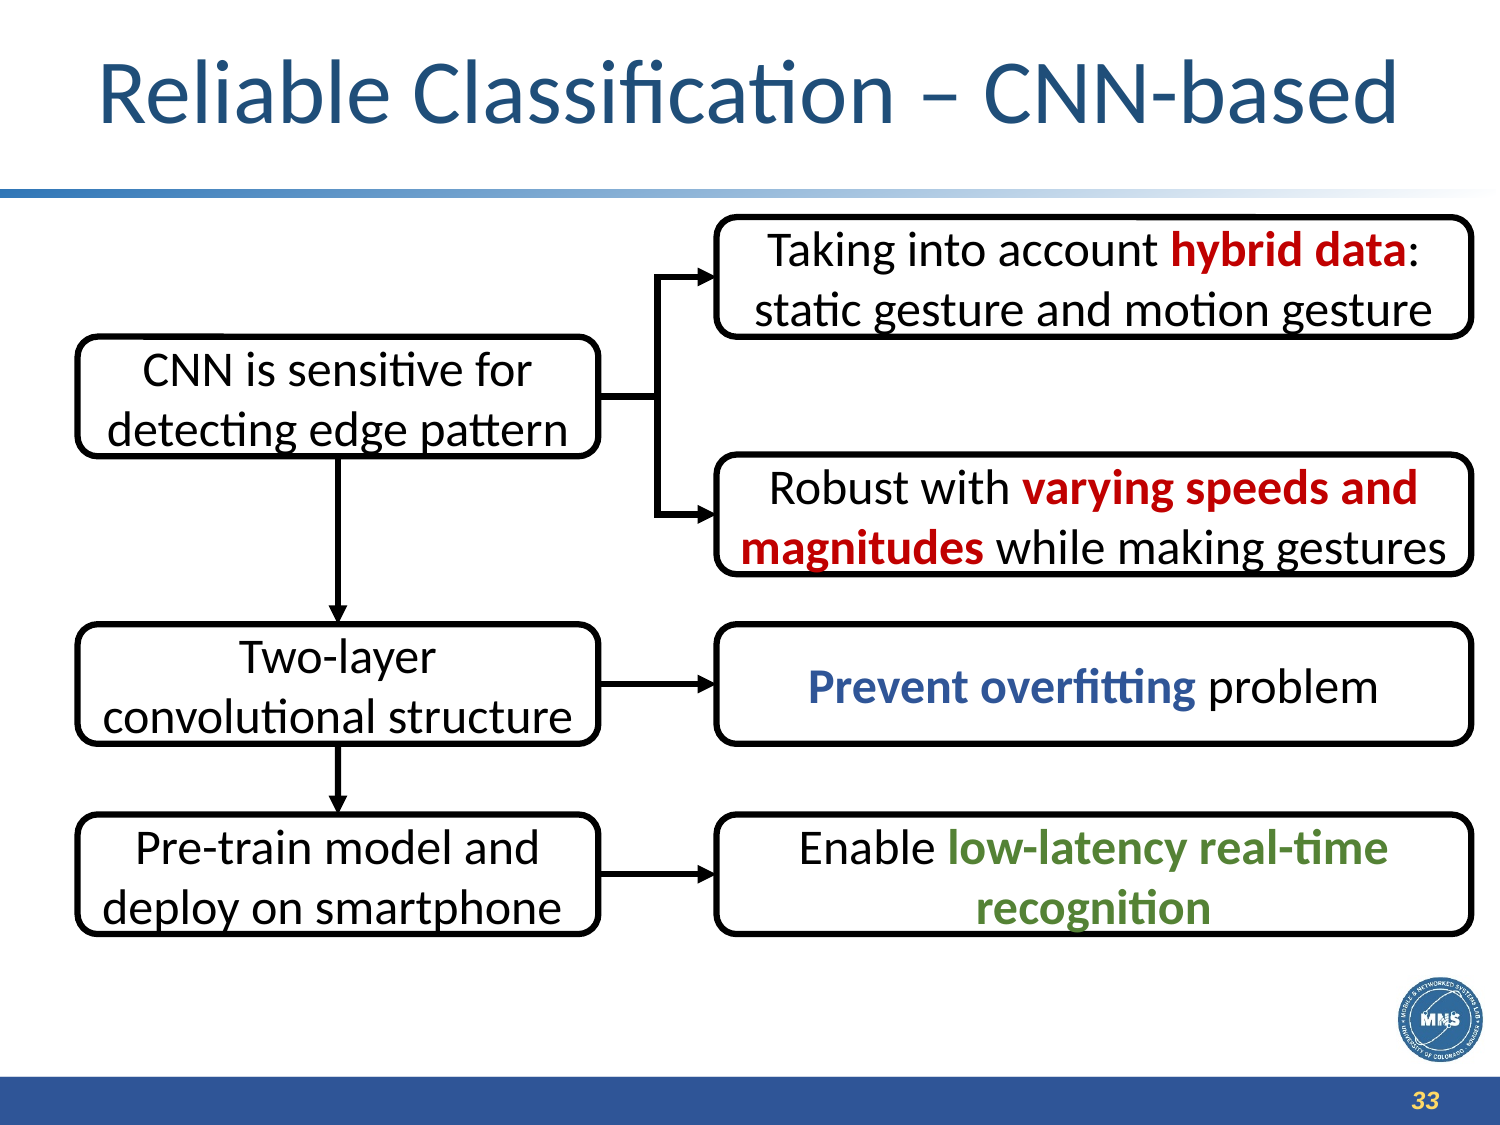

# Reliable Classification – CNN-based
Taking into account hybrid data: static gesture and motion gesture
CNN is sensitive for detecting edge pattern
Robust with varying speeds and magnitudes while making gestures
Two-layer convolutional structure
Prevent overfitting problem
Pre-train model and deploy on smartphone
Enable low-latency real-time recognition